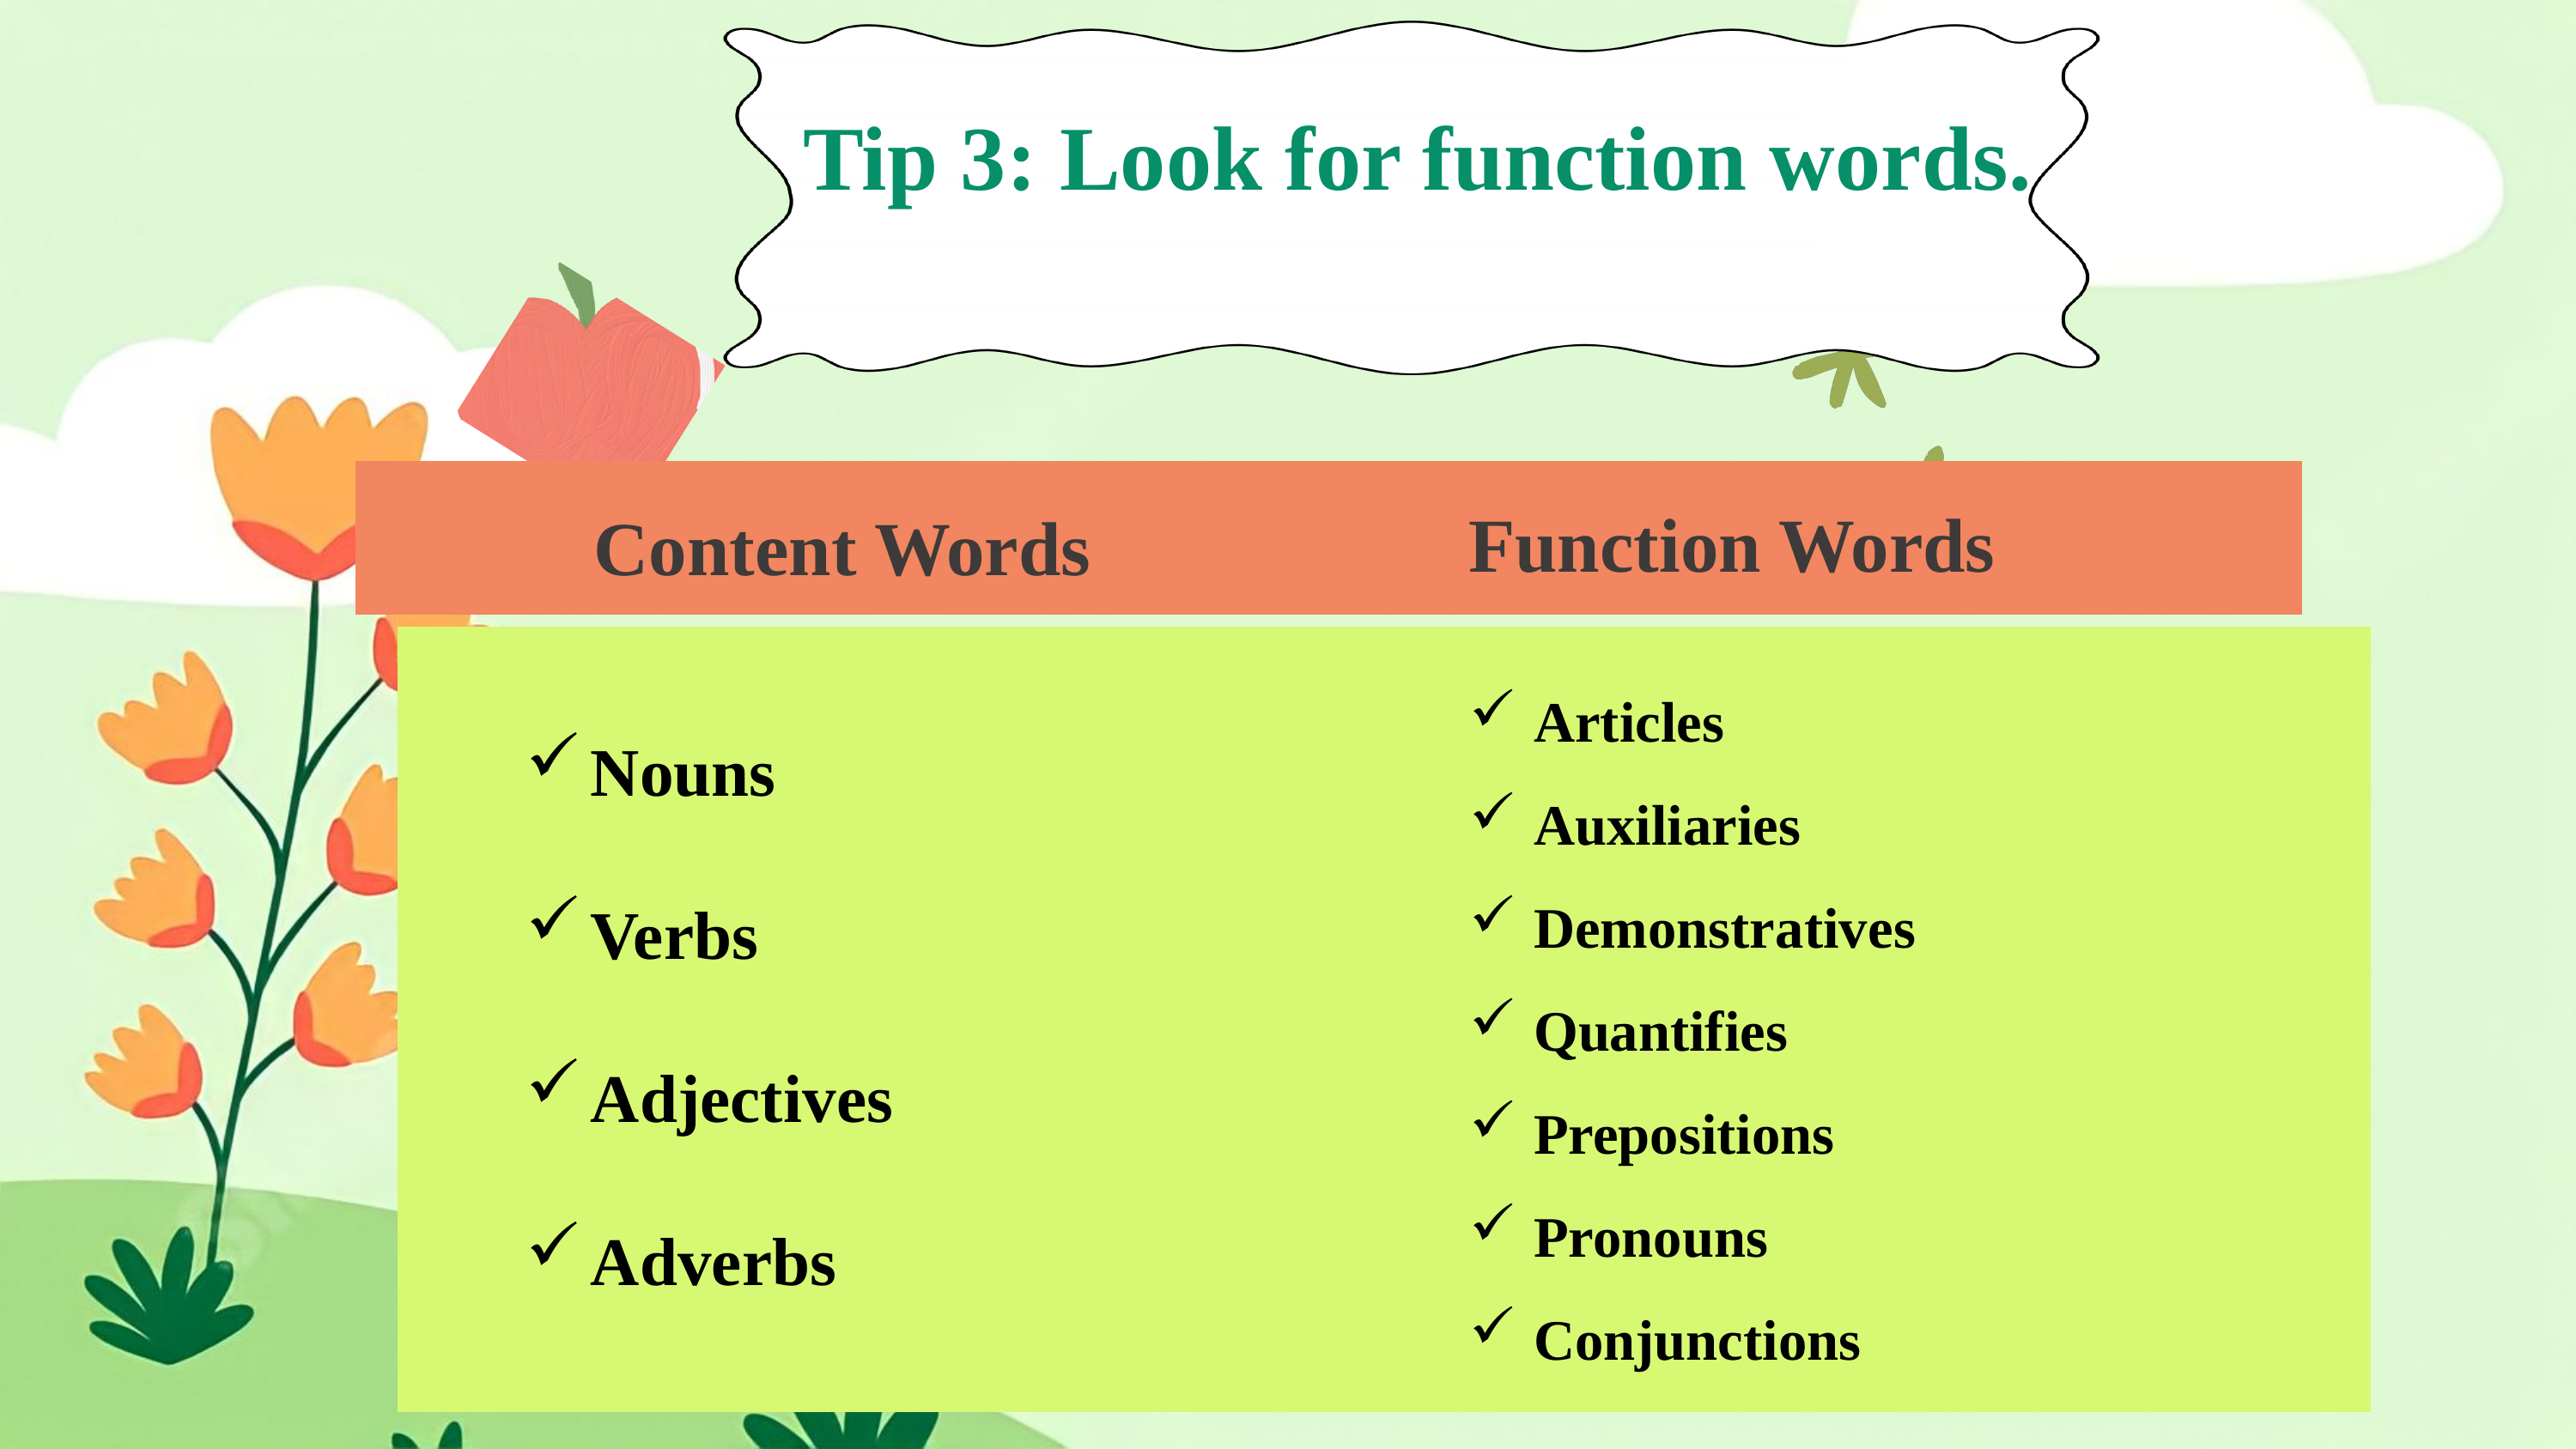

Tip 3: Look for function words.

|  |  |
| --- | --- |
Function Words
Content Words
|  |  |
| --- | --- |
Nouns
Verbs
Adjectives
Adverbs
Articles
Auxiliaries
Demonstratives
Quantifies
Prepositions
Pronouns
Conjunctions